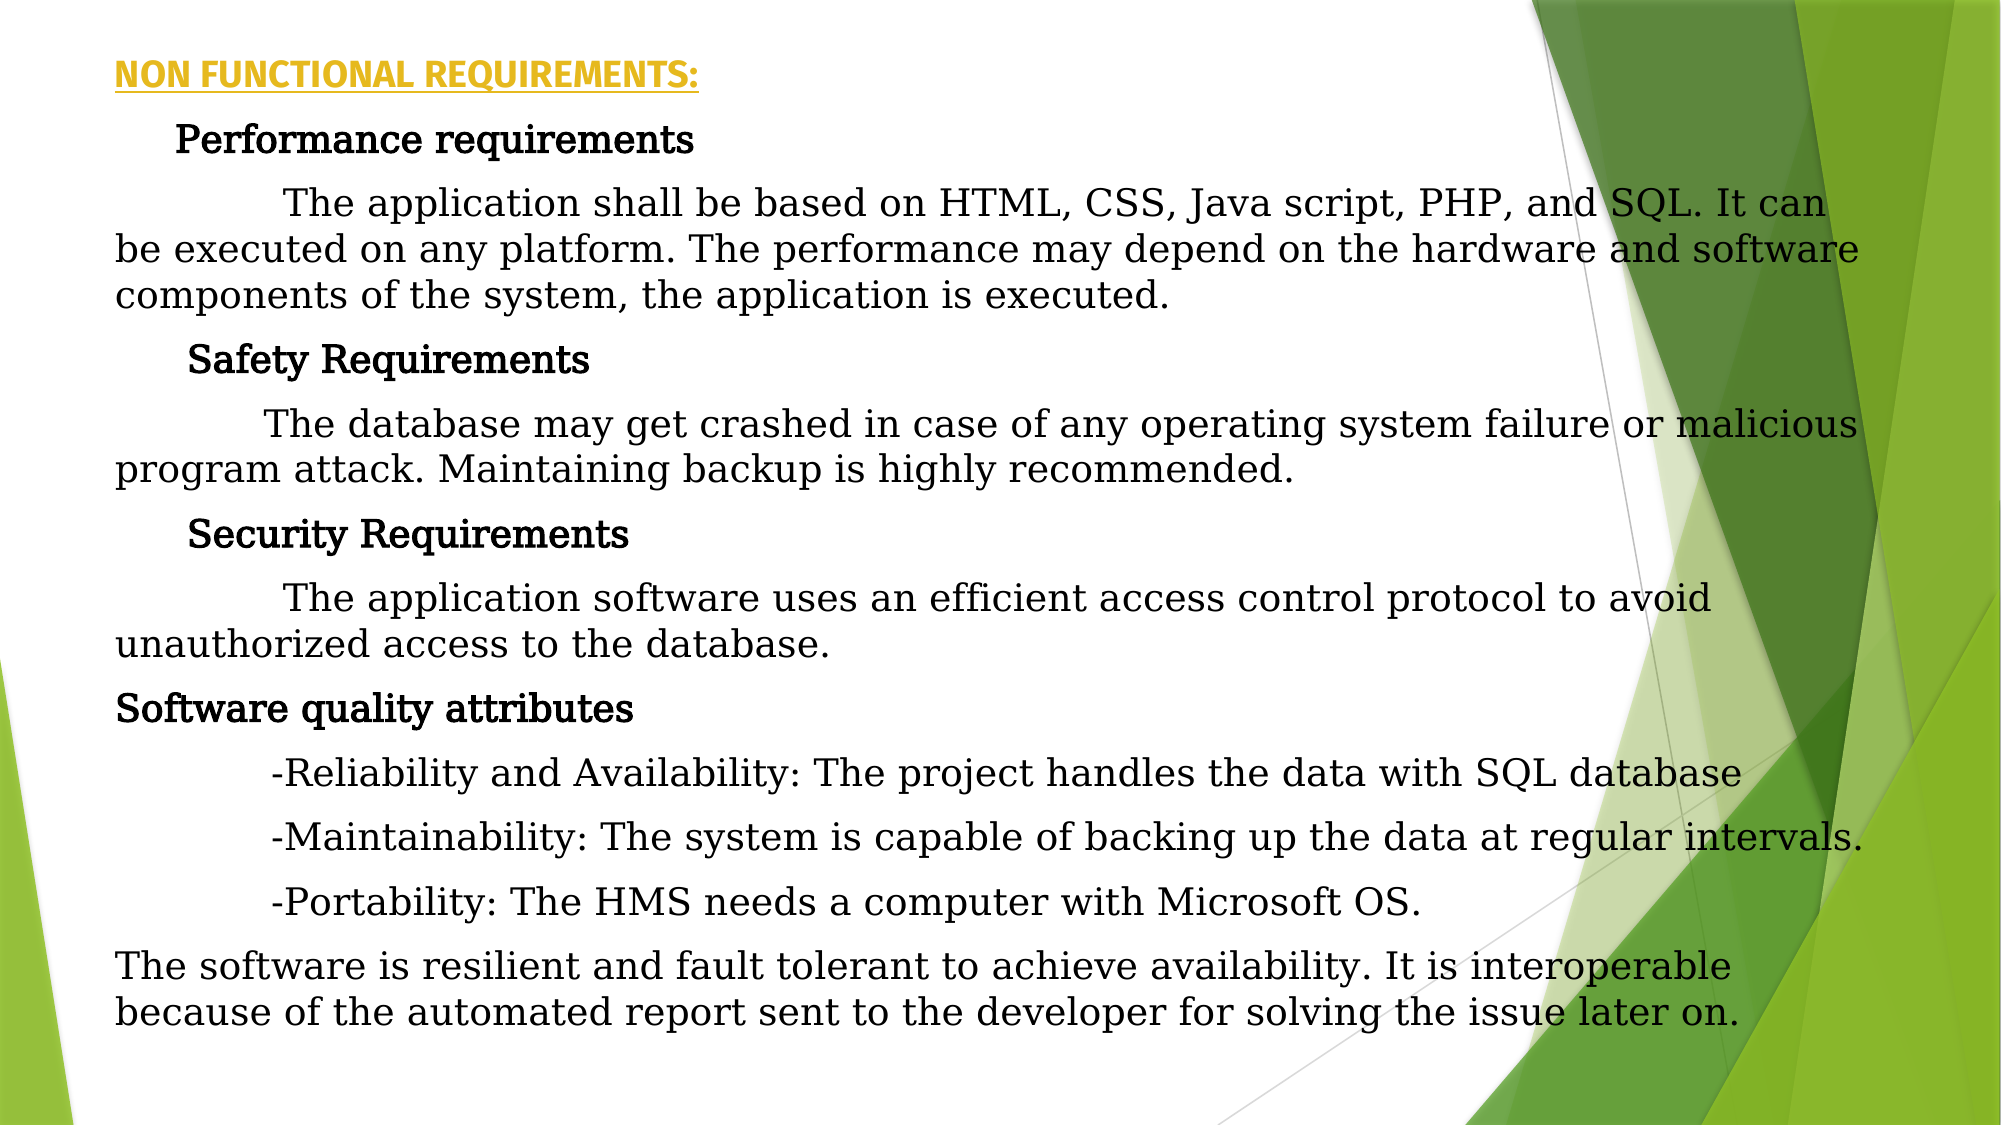

NON FUNCTIONAL REQUIREMENTS:
      Performance requirements
              The application shall be based on HTML, CSS, Java script, PHP, and SQL. It can be executed on any platform. The performance may depend on the hardware and software components of the system, the application is executed.
      Safety Requirements
	 The database may get crashed in case of any operating system failure or malicious program attack. Maintaining backup is highly recommended.
      Security Requirements
              The application software uses an efficient access control protocol to avoid unauthorized access to the database.
Software quality attributes
             -Reliability and Availability: The project handles the data with SQL database
             -Maintainability: The system is capable of backing up the data at regular intervals.
             -Portability: The HMS needs a computer with Microsoft OS.
The software is resilient and fault tolerant to achieve availability. It is interoperable because of the automated report sent to the developer for solving the issue later on.